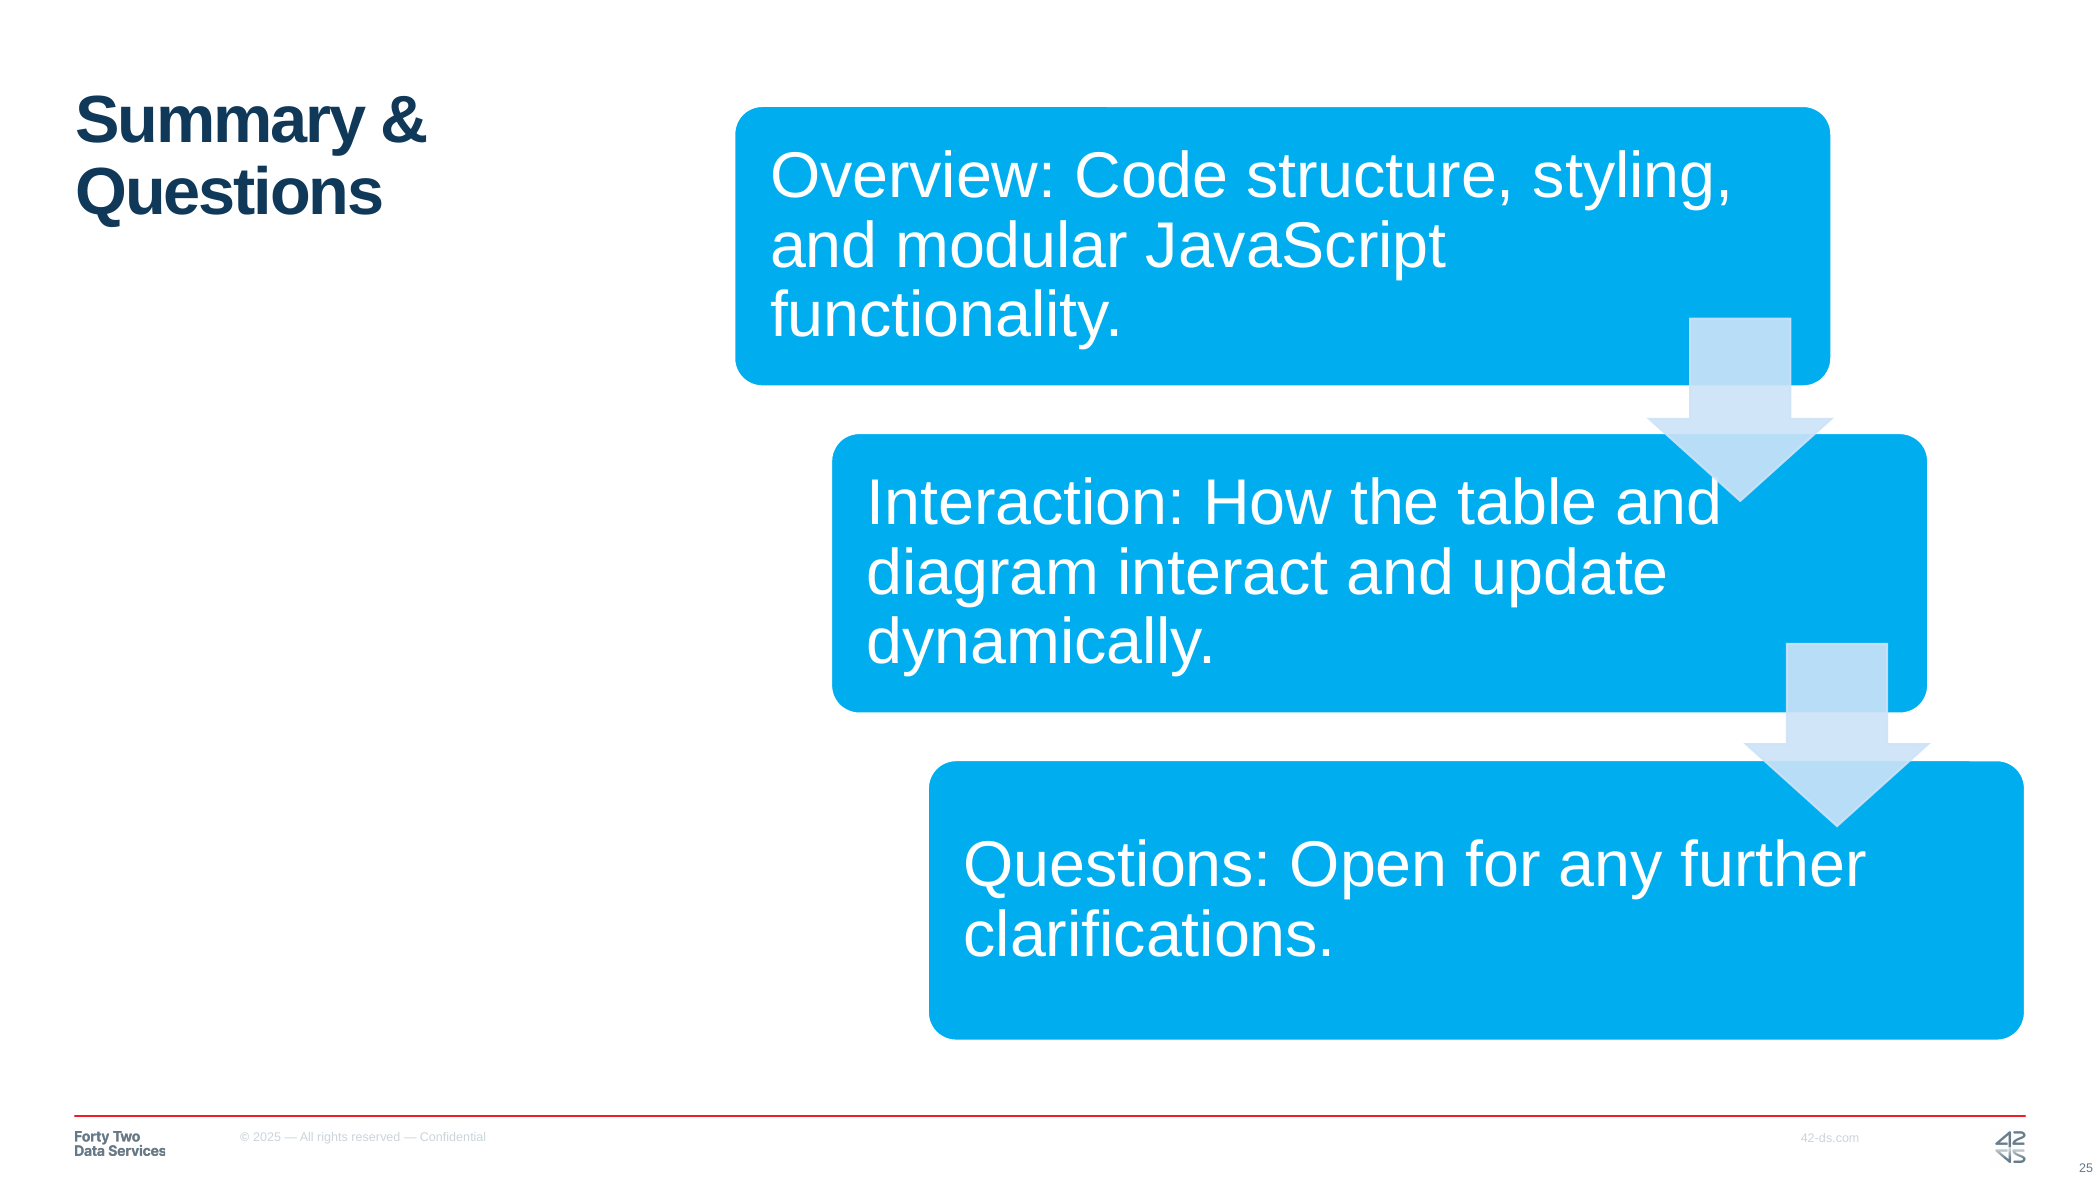

# Summary & Questions
Overview: Code structure, styling, and modular JavaScript functionality.
Interaction: How the table and diagram interact and update dynamically.
Questions: Open for any further clarifications.

25